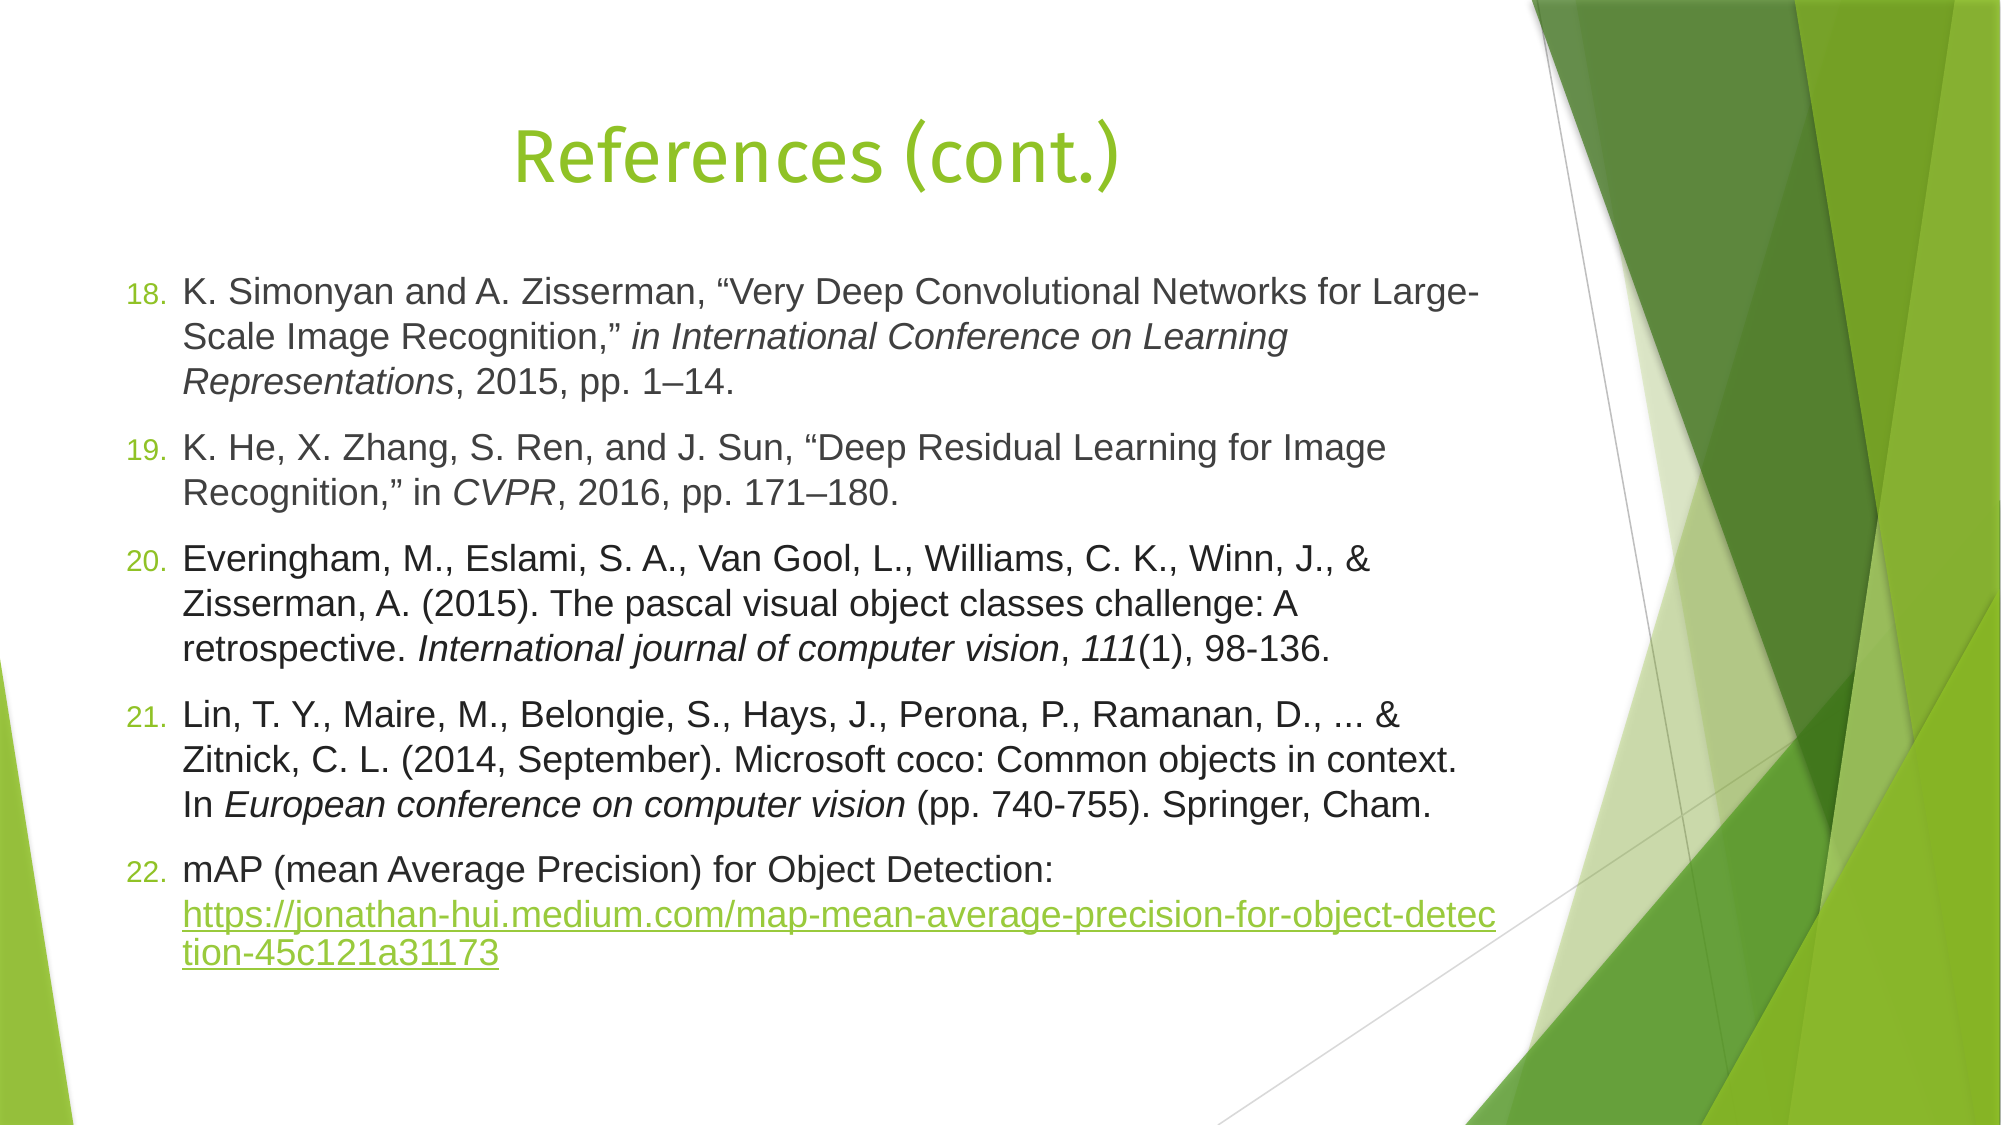

# References (cont.)
K. Simonyan and A. Zisserman, “Very Deep Convolutional Networks for Large-Scale Image Recognition,” in International Conference on Learning Representations, 2015, pp. 1–14.
K. He, X. Zhang, S. Ren, and J. Sun, “Deep Residual Learning for Image Recognition,” in CVPR, 2016, pp. 171–180.
Everingham, M., Eslami, S. A., Van Gool, L., Williams, C. K., Winn, J., & Zisserman, A. (2015). The pascal visual object classes challenge: A retrospective. International journal of computer vision, 111(1), 98-136.
Lin, T. Y., Maire, M., Belongie, S., Hays, J., Perona, P., Ramanan, D., ... & Zitnick, C. L. (2014, September). Microsoft coco: Common objects in context. In European conference on computer vision (pp. 740-755). Springer, Cham.
mAP (mean Average Precision) for Object Detection: https://jonathan-hui.medium.com/map-mean-average-precision-for-object-detection-45c121a31173